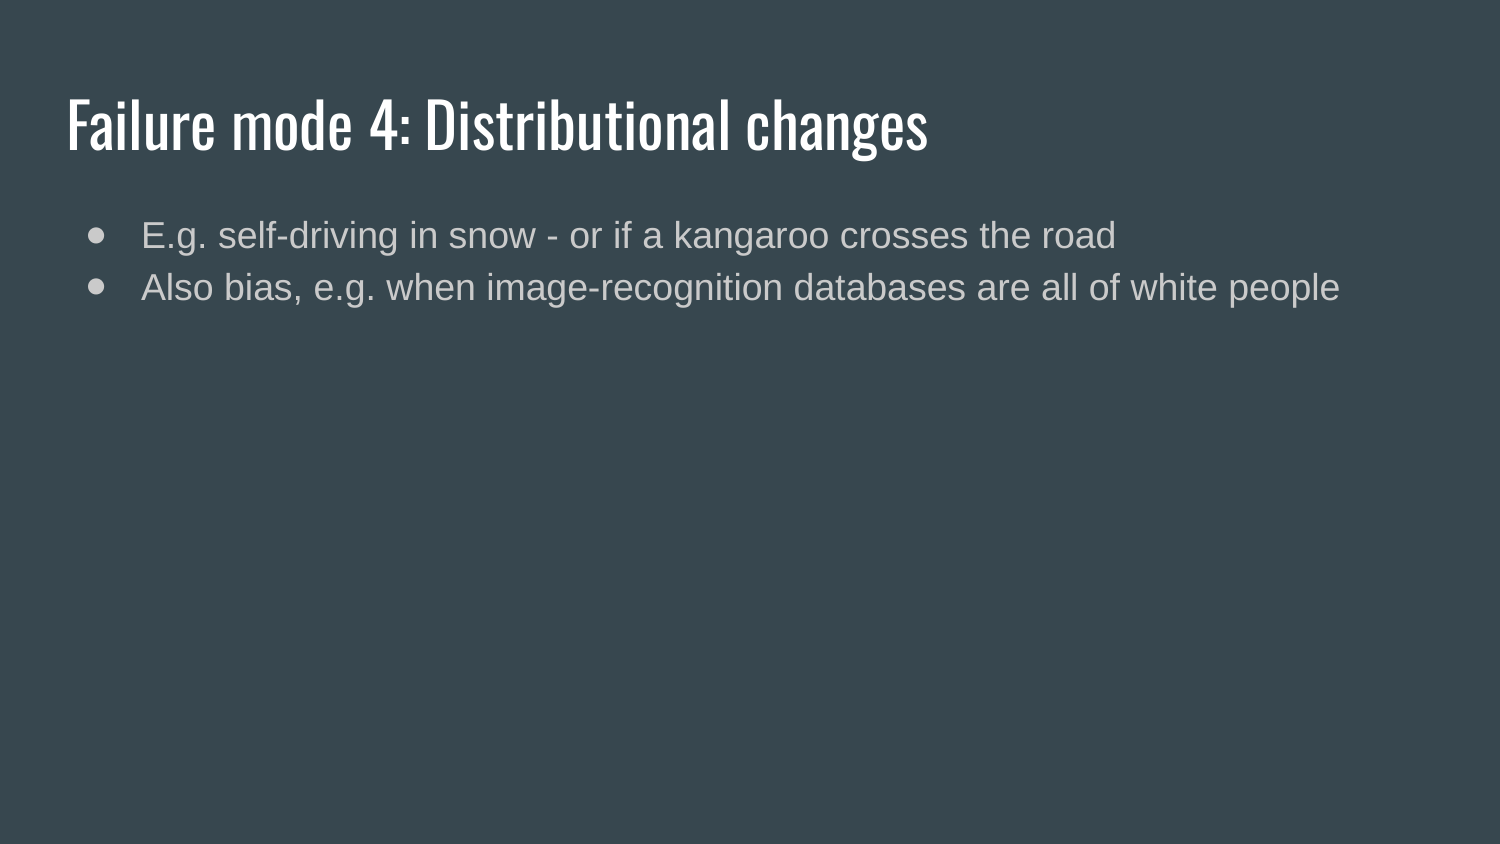

# Failure mode 4: Distributional changes
E.g. self-driving in snow - or if a kangaroo crosses the road
Also bias, e.g. when image-recognition databases are all of white people